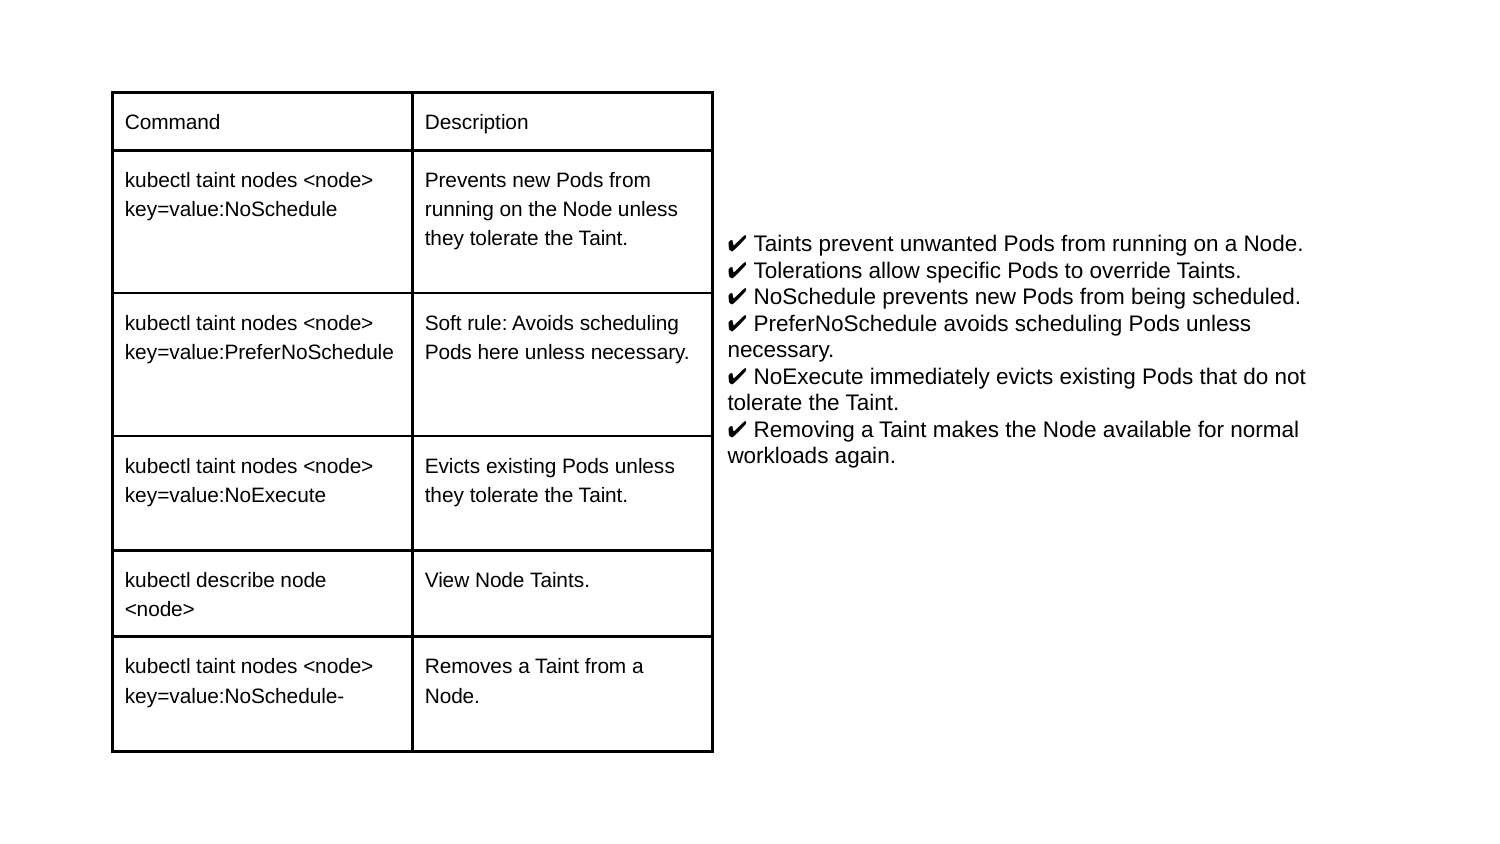

| Command | Description |
| --- | --- |
| kubectl taint nodes <node> key=value:NoSchedule | Prevents new Pods from running on the Node unless they tolerate the Taint. |
| kubectl taint nodes <node> key=value:PreferNoSchedule | Soft rule: Avoids scheduling Pods here unless necessary. |
| kubectl taint nodes <node> key=value:NoExecute | Evicts existing Pods unless they tolerate the Taint. |
| kubectl describe node <node> | View Node Taints. |
| kubectl taint nodes <node> key=value:NoSchedule- | Removes a Taint from a Node. |
✔ Taints prevent unwanted Pods from running on a Node.
✔ Tolerations allow specific Pods to override Taints.
✔ NoSchedule prevents new Pods from being scheduled.
✔ PreferNoSchedule avoids scheduling Pods unless necessary.
✔ NoExecute immediately evicts existing Pods that do not tolerate the Taint.
✔ Removing a Taint makes the Node available for normal workloads again.